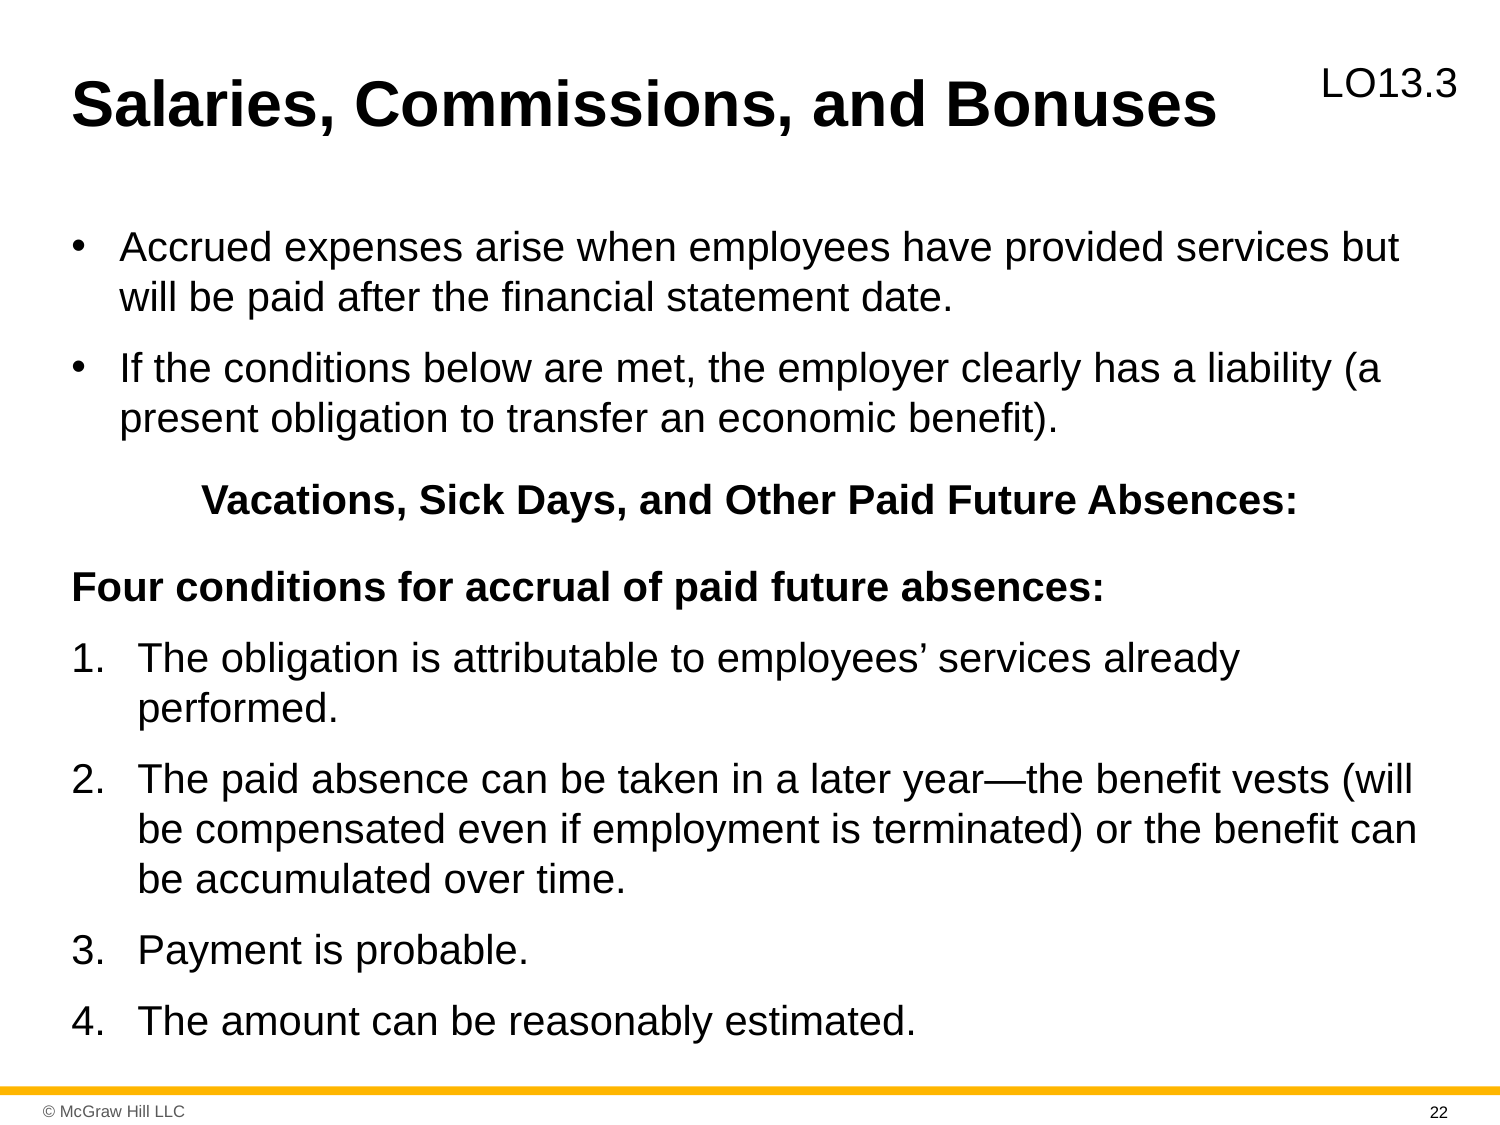

# Salaries, Commissions, and Bonuses
L O13.3
Accrued expenses arise when employees have provided services but will be paid after the financial statement date.
If the conditions below are met, the employer clearly has a liability (a present obligation to transfer an economic benefit).
Vacations, Sick Days, and Other Paid Future Absences:
Four conditions for accrual of paid future absences:
The obligation is attributable to employees’ services already performed.
The paid absence can be taken in a later year—the benefit vests (will be compensated even if employment is terminated) or the benefit can be accumulated over time.
Payment is probable.
The amount can be reasonably estimated.
22